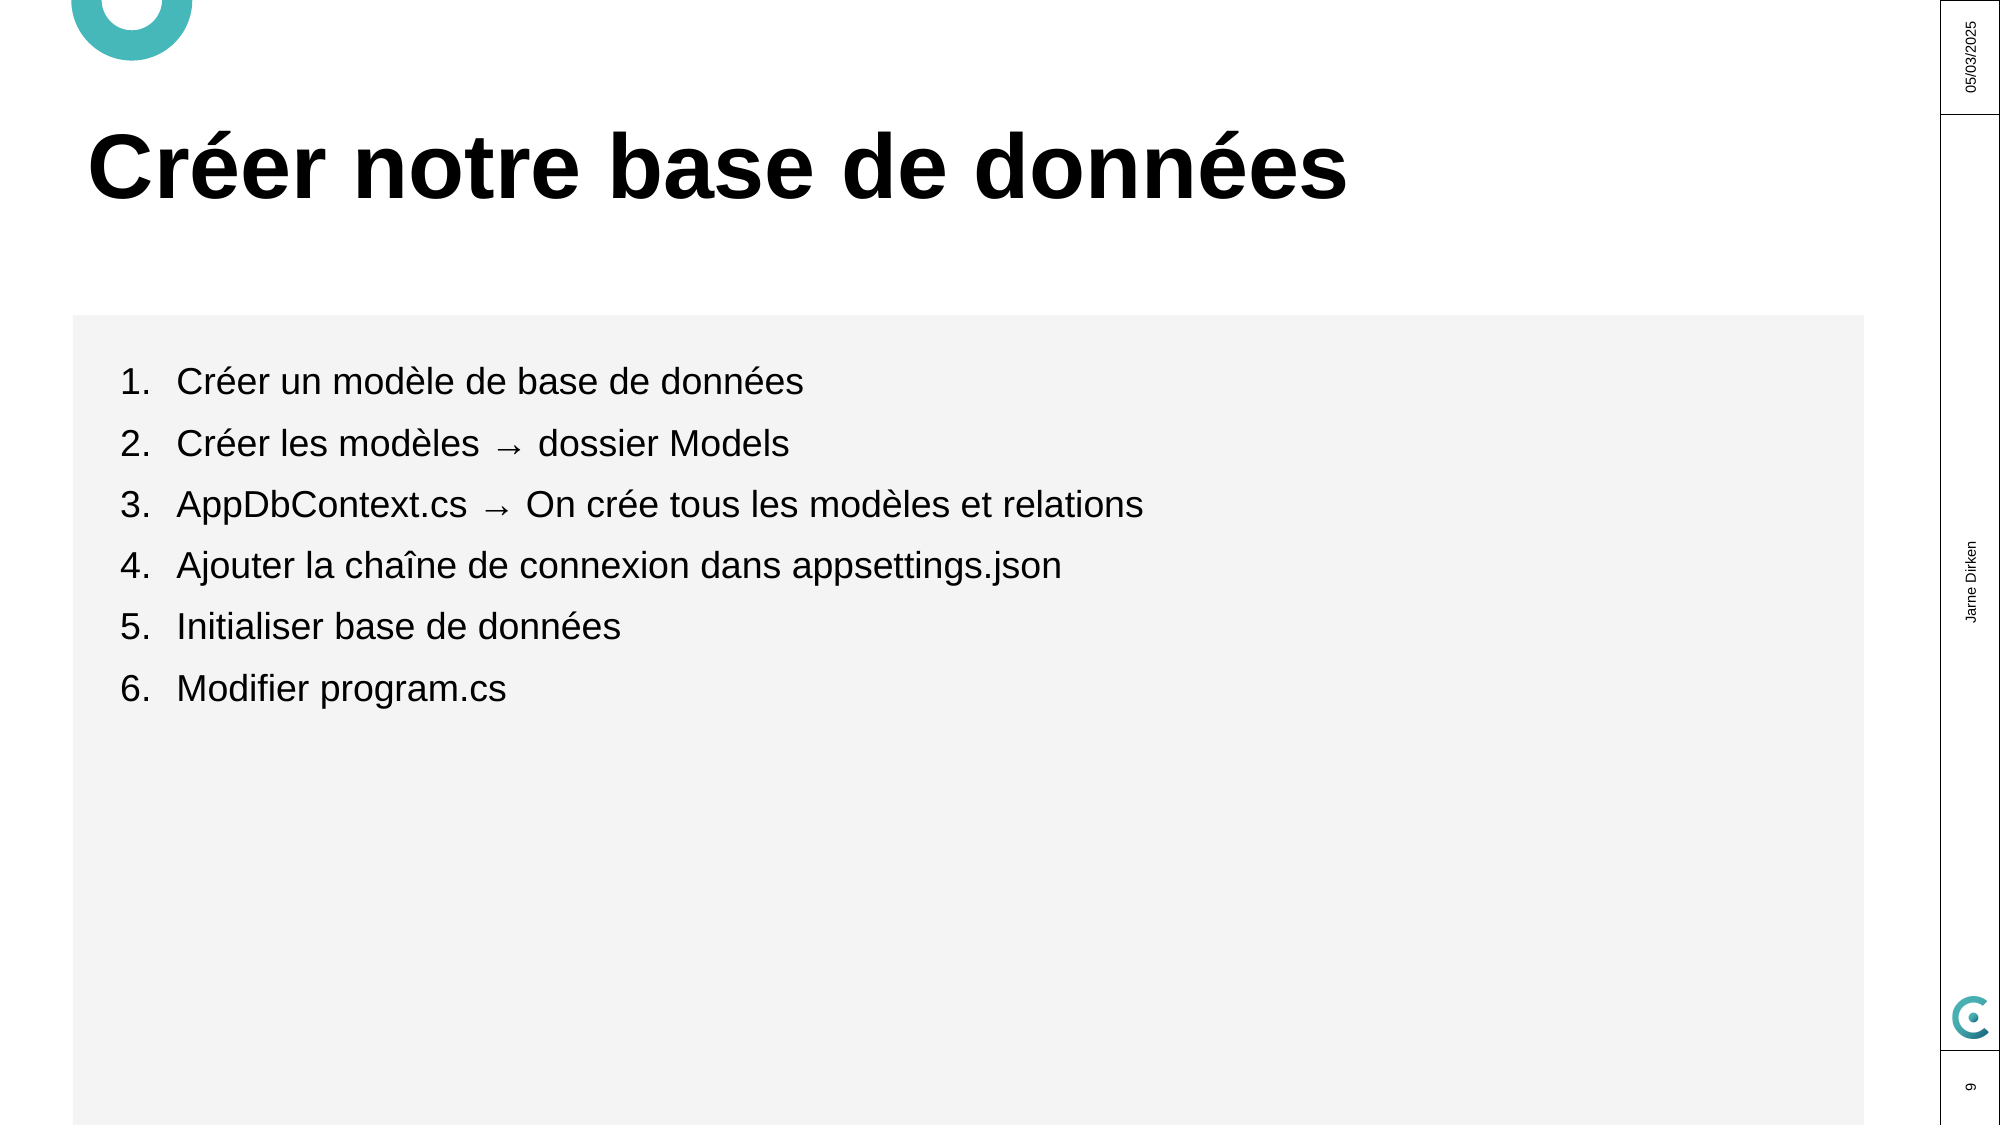

05/03/2025
# Créer notre base de données
Créer un modèle de base de données
Créer les modèles → dossier Models
AppDbContext.cs → On crée tous les modèles et relations
Ajouter la chaîne de connexion dans appsettings.json
Initialiser base de données
Modifier program.cs
Jarne Dirken
9